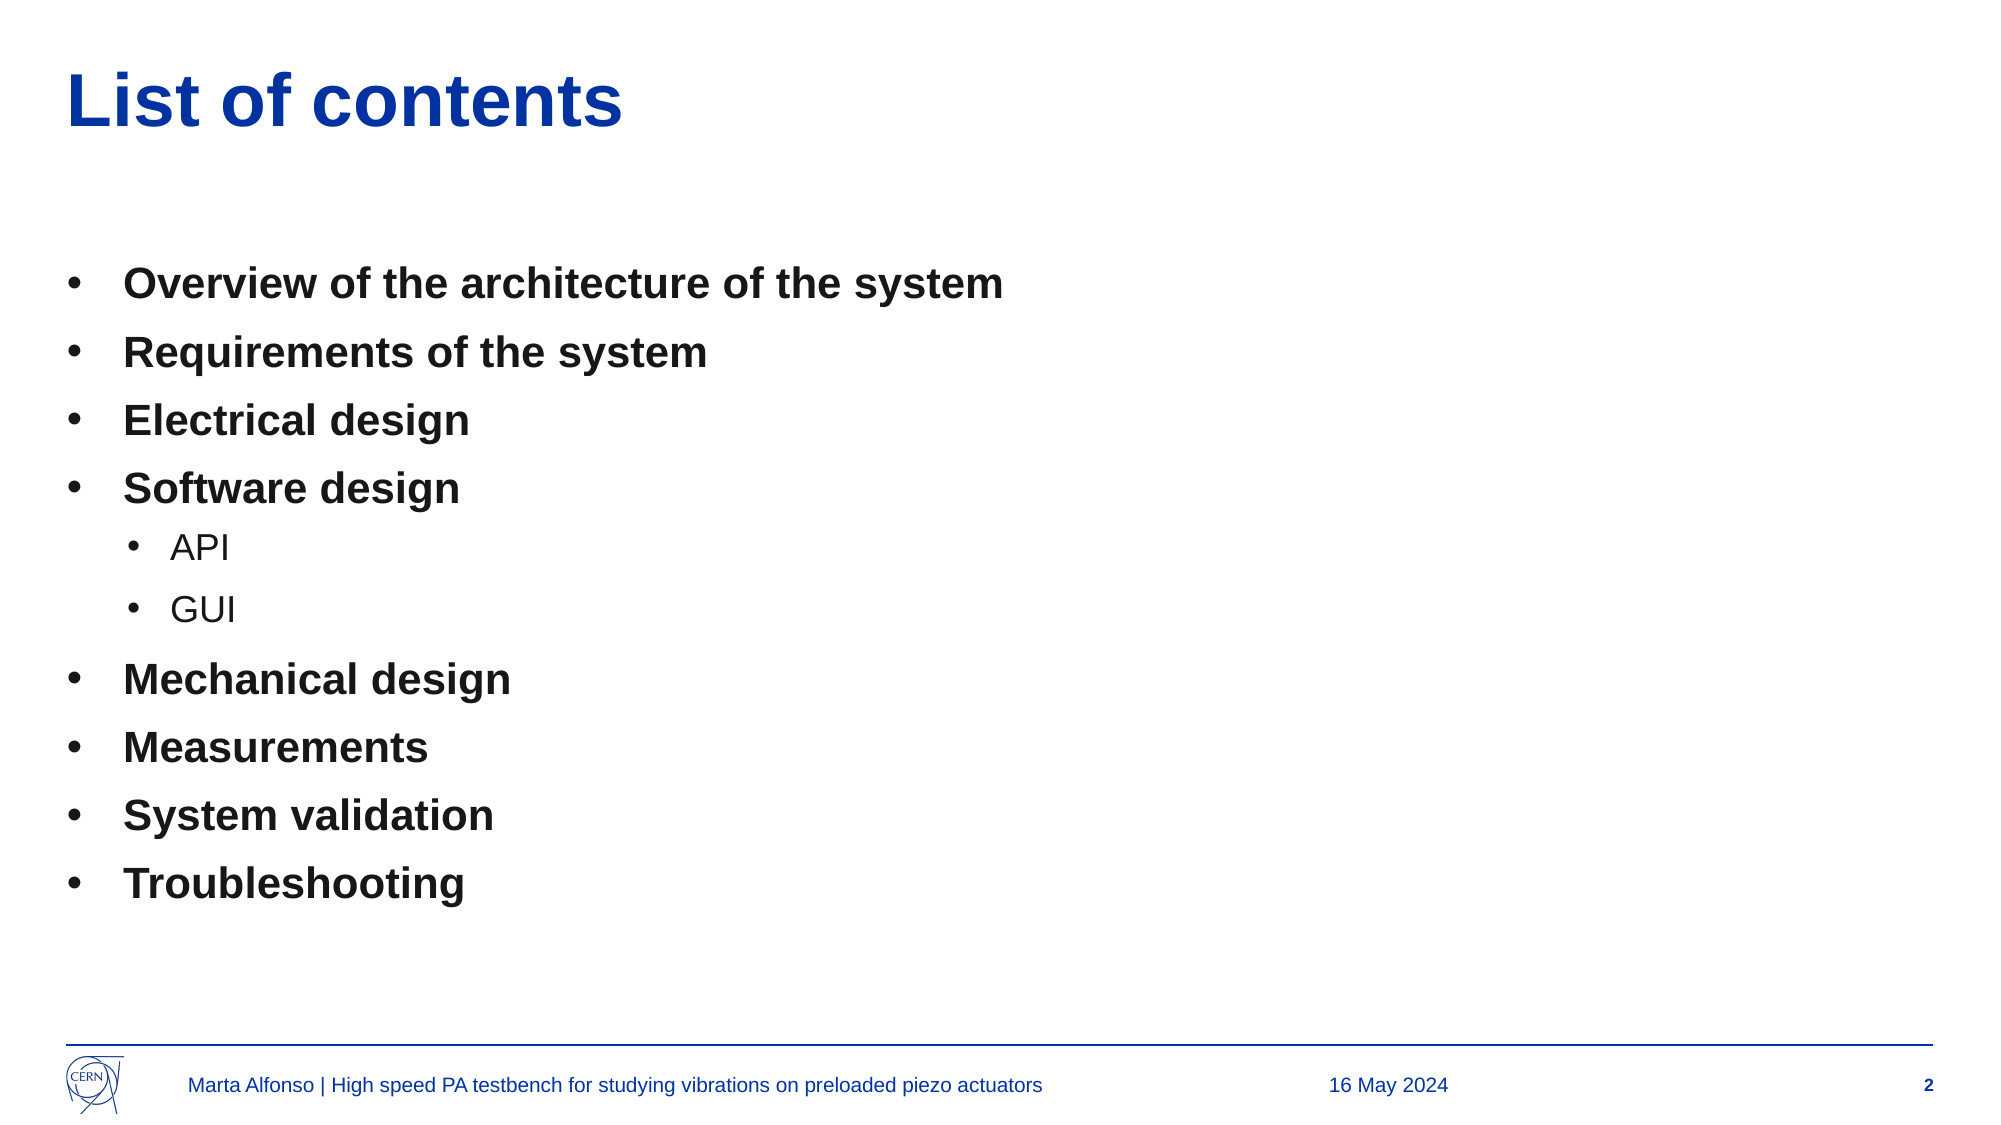

# List of contents
Overview of the architecture of the system
Requirements of the system
Electrical design
Software design
API
GUI
Mechanical design
Measurements
System validation
Troubleshooting

Marta Alfonso | High speed PA testbench for studying vibrations on preloaded piezo actuators
16 May 2024
2